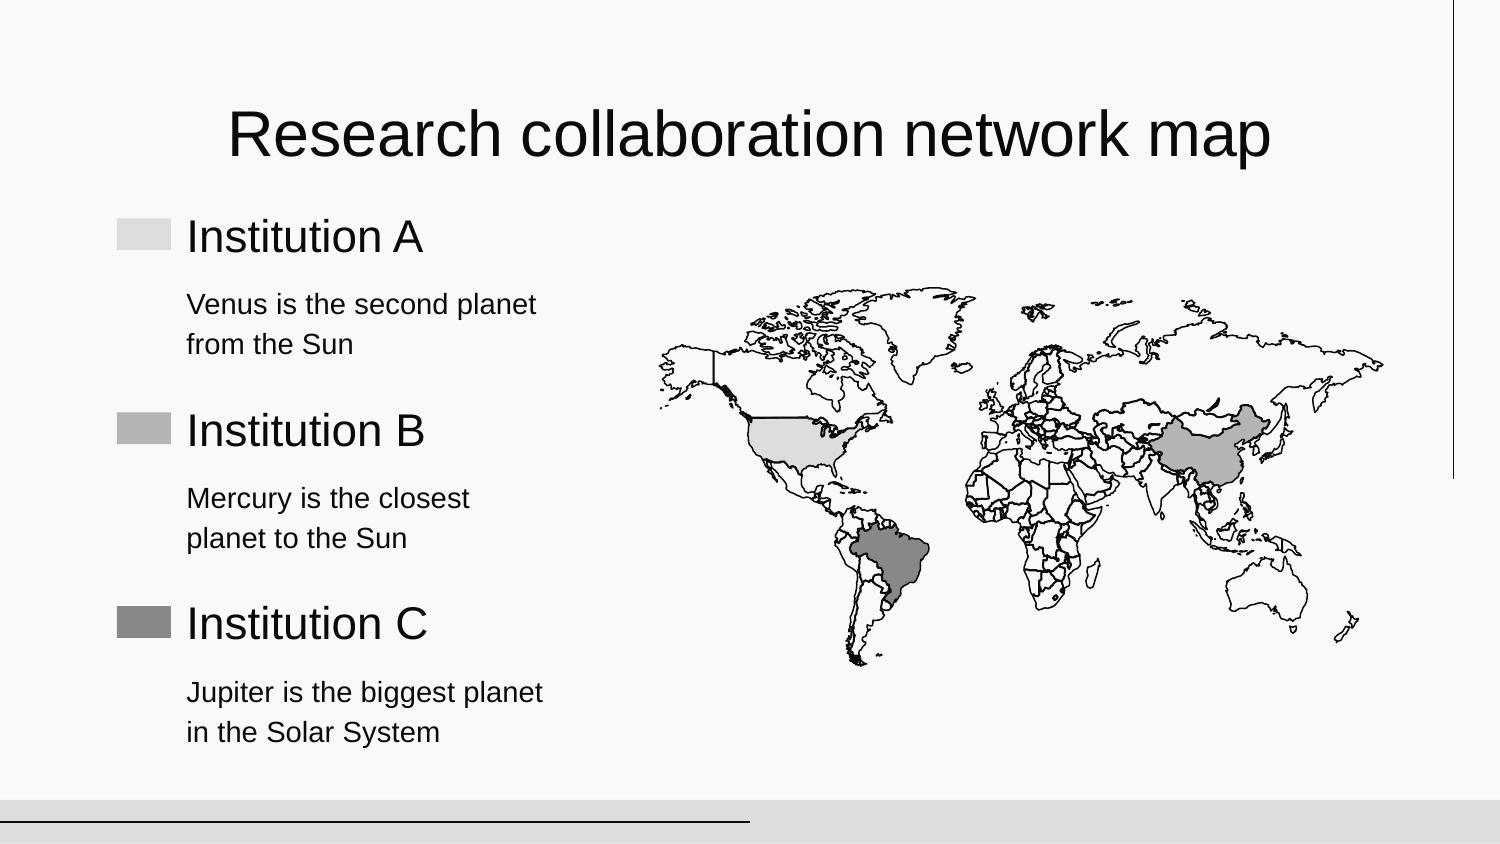

# Research collaboration network map
Institution A

Venus is the second planet from the Sun

Institution B

Mercury is the closest planet to the Sun
Institution C

Jupiter is the biggest planet in the Solar System